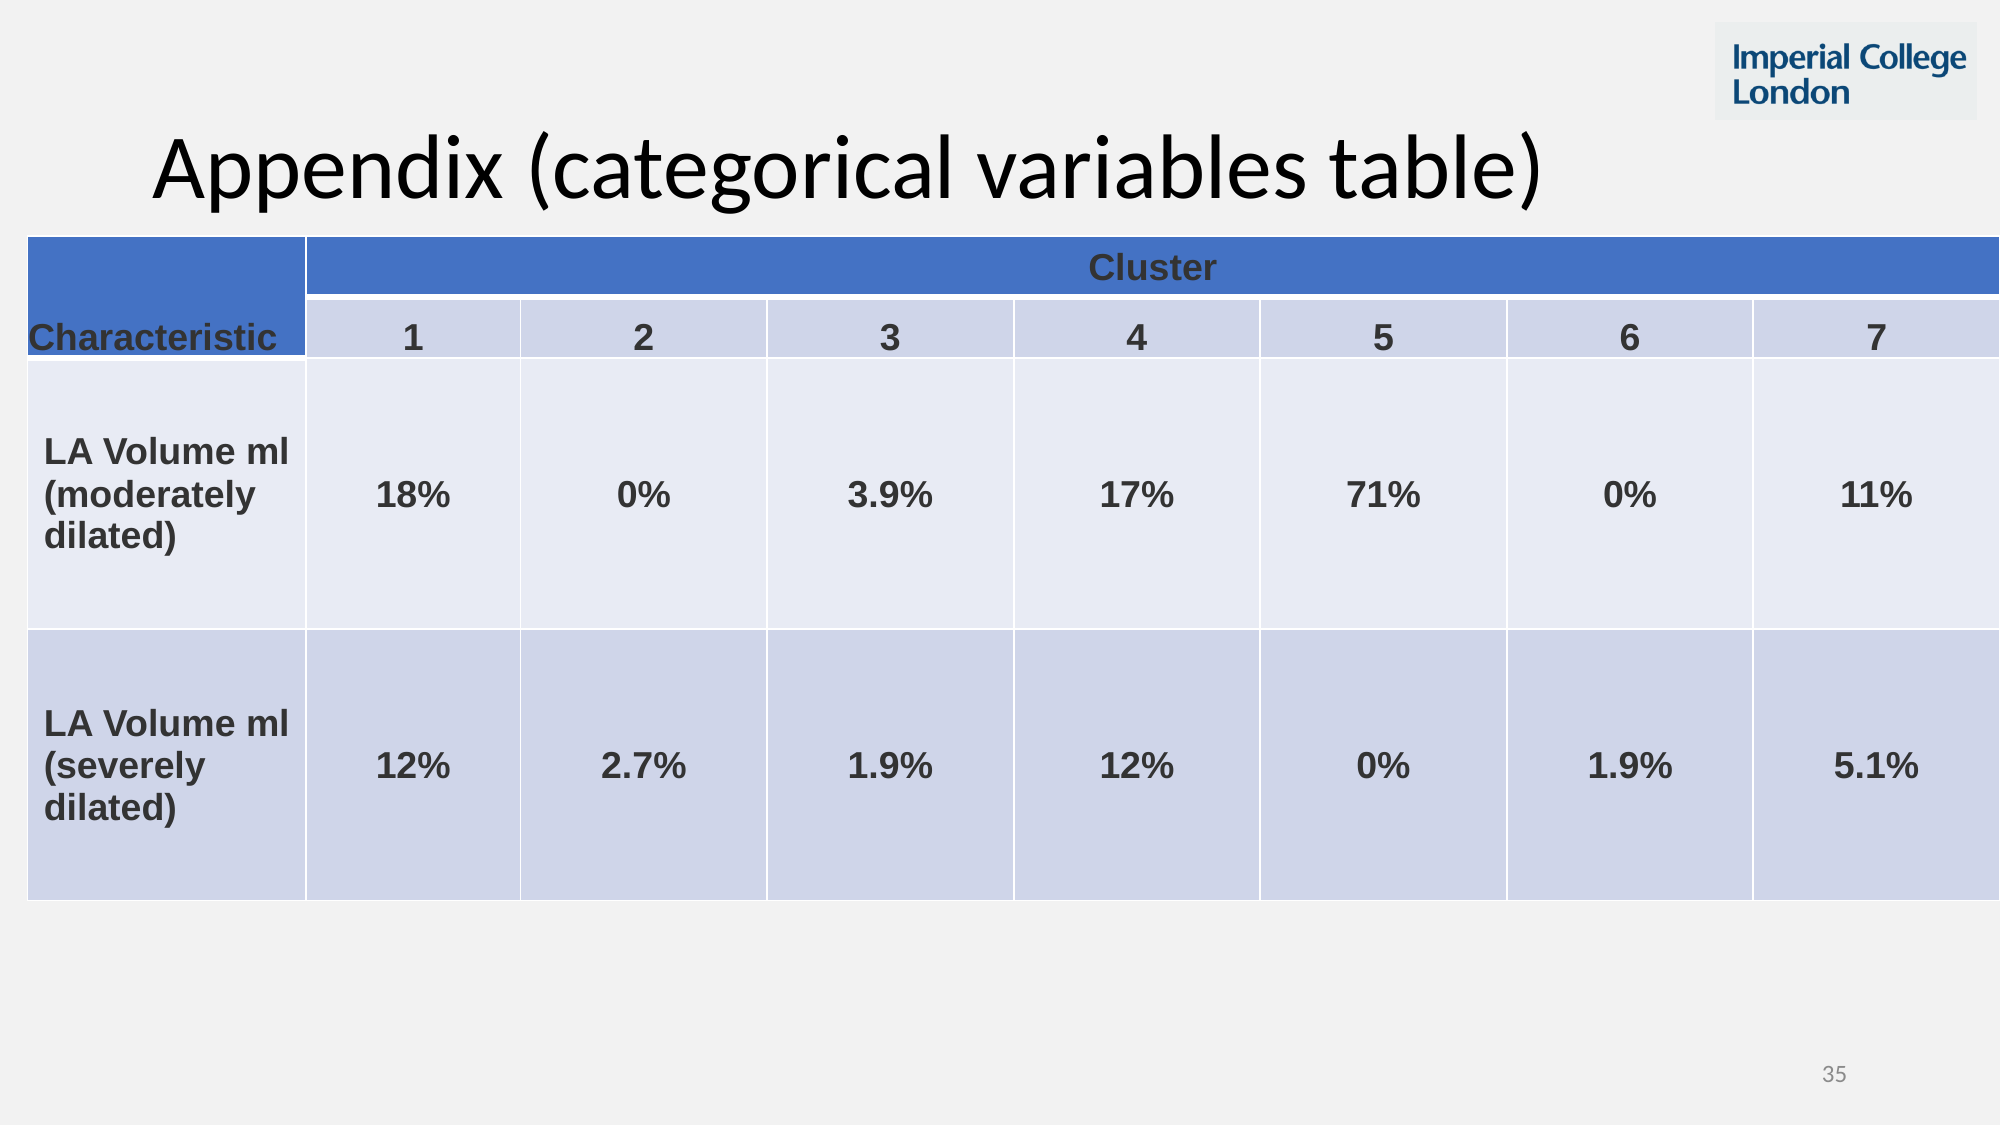

# Appendix (categorical variables table)
| Characteristic | Cluster |  |  |  |  |  |  |
| --- | --- | --- | --- | --- | --- | --- | --- |
|  | 1 | 2 | 3 | 4 | 5 | 6 | 7 |
| LA Volume ml (moderately dilated) | 18% | 0% | 3.9% | 17% | 71% | 0% | 11% |
| LA Volume ml (severely dilated) | 12% | 2.7% | 1.9% | 12% | 0% | 1.9% | 5.1% |
35